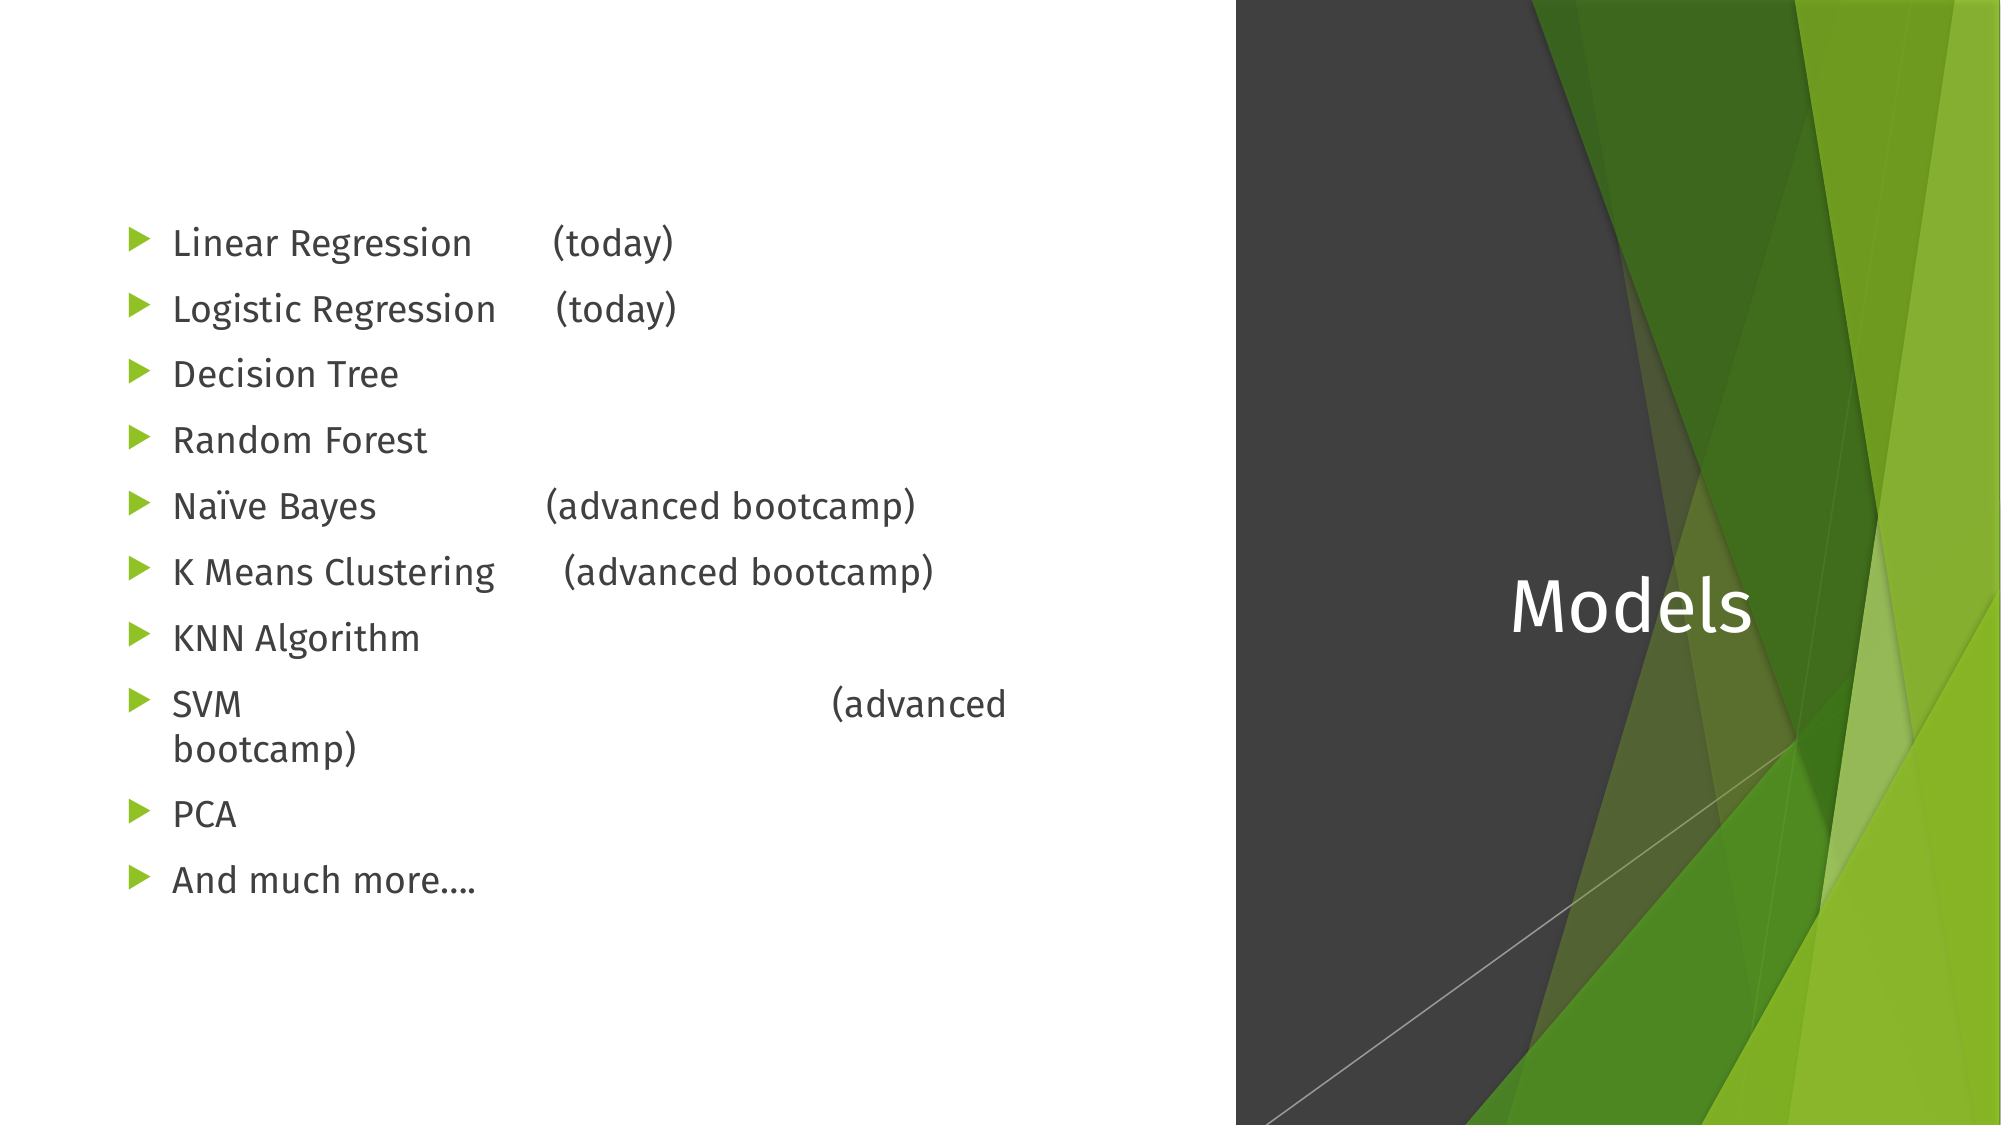

Linear Regression        (today)
Logistic Regression      (today)
Decision Tree
Random Forest
Naïve Bayes                 (advanced bootcamp)
K Means Clustering       (advanced bootcamp)
KNN Algorithm
SVM				      (advanced bootcamp)
PCA
And much more….
				   Models